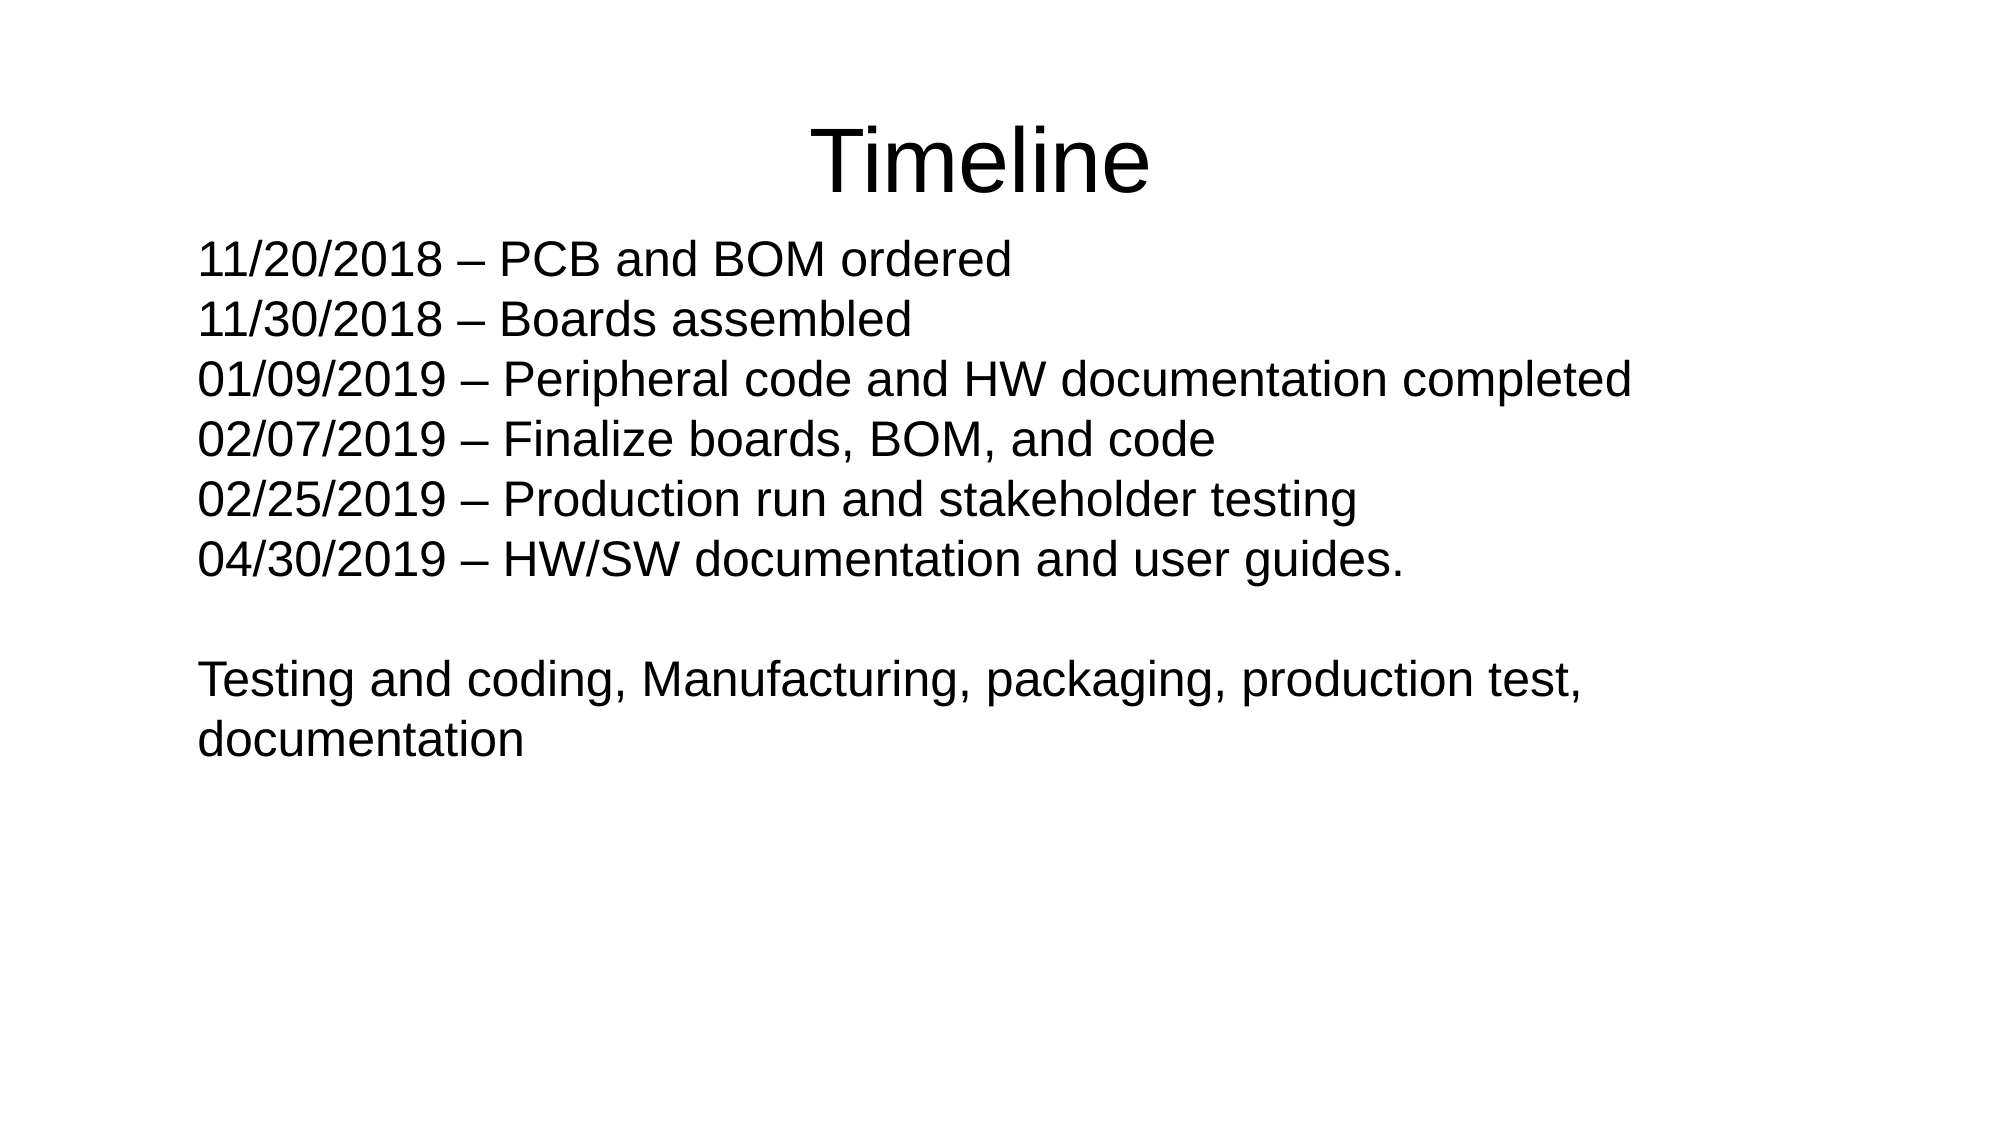

Timeline
11/20/2018 – PCB and BOM ordered
11/30/2018 – Boards assembled
01/09/2019 – Peripheral code and HW documentation completed
02/07/2019 – Finalize boards, BOM, and code
02/25/2019 – Production run and stakeholder testing
04/30/2019 – HW/SW documentation and user guides.

Testing and coding, Manufacturing, packaging, production test, documentation